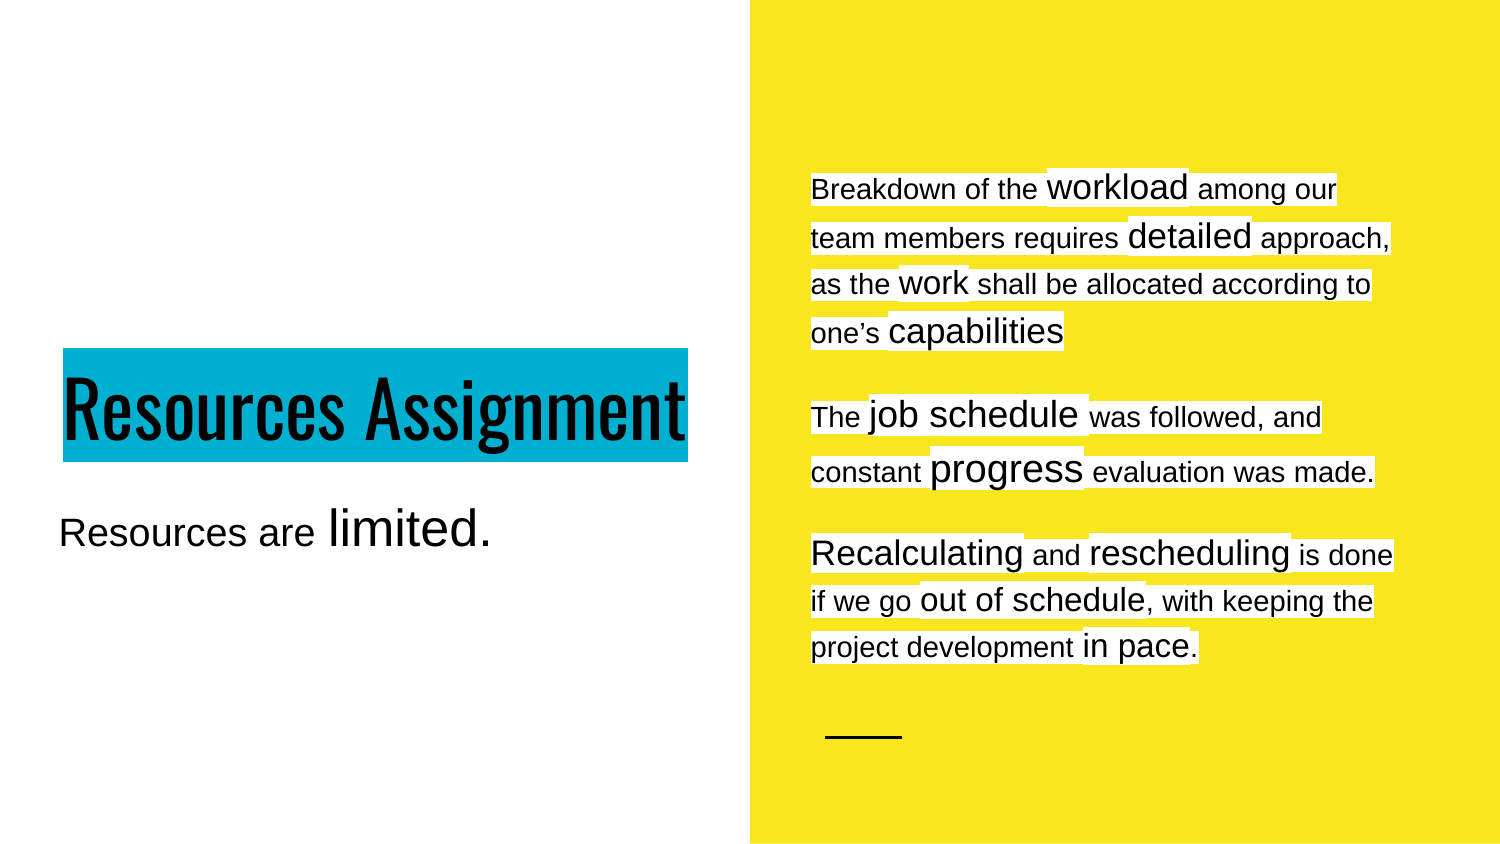

Breakdown of the workload among our team members requires detailed approach, as the work shall be allocated according to one’s capabilities
The job schedule was followed, and constant progress evaluation was made.
Recalculating and rescheduling is done if we go out of schedule, with keeping the project development in pace.

# Resources Assignment
Resources are limited.